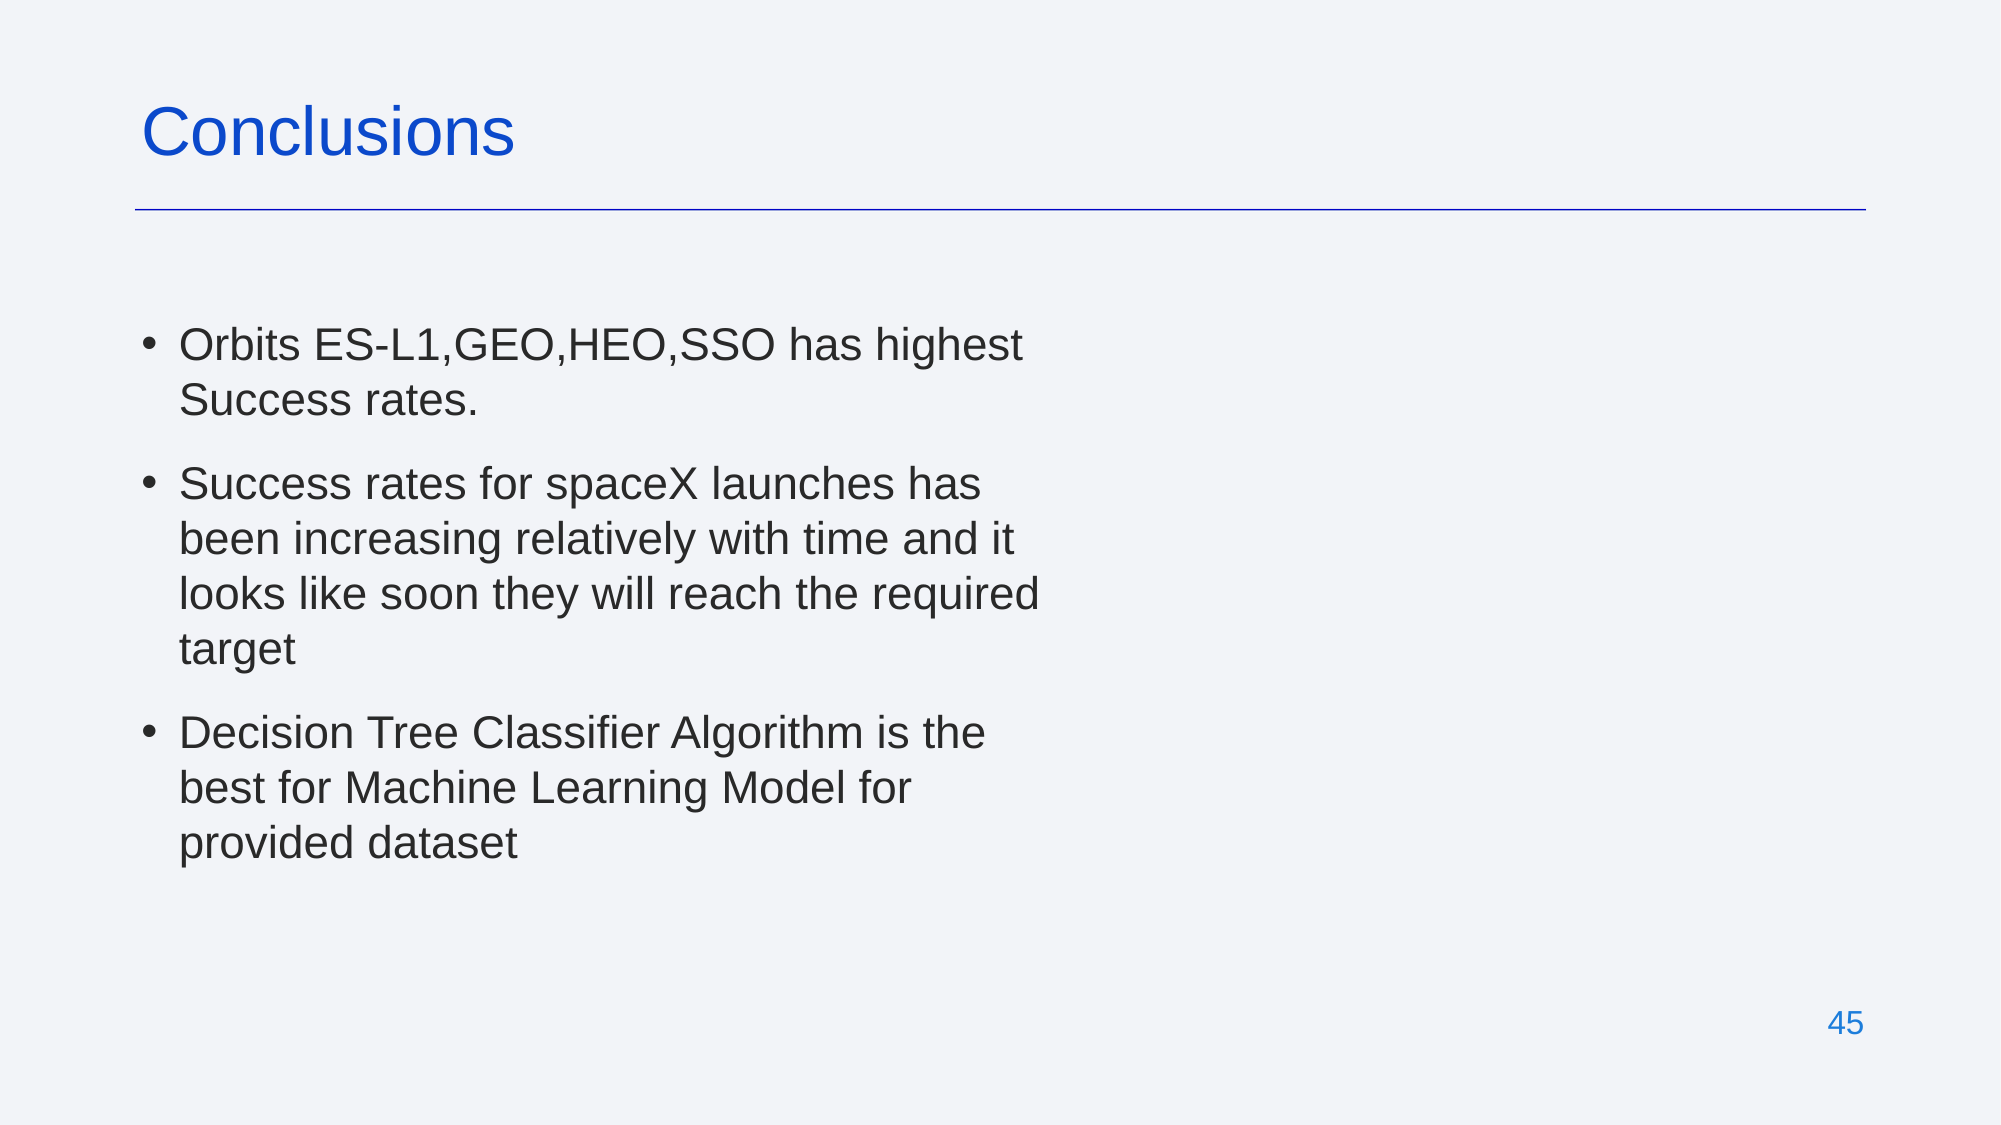

Conclusions
Orbits ES-L1,GEO,HEO,SSO has highest Success rates.
Success rates for spaceX launches has been increasing relatively with time and it looks like soon they will reach the required target
Decision Tree Classifier Algorithm is the best for Machine Learning Model for provided dataset
45